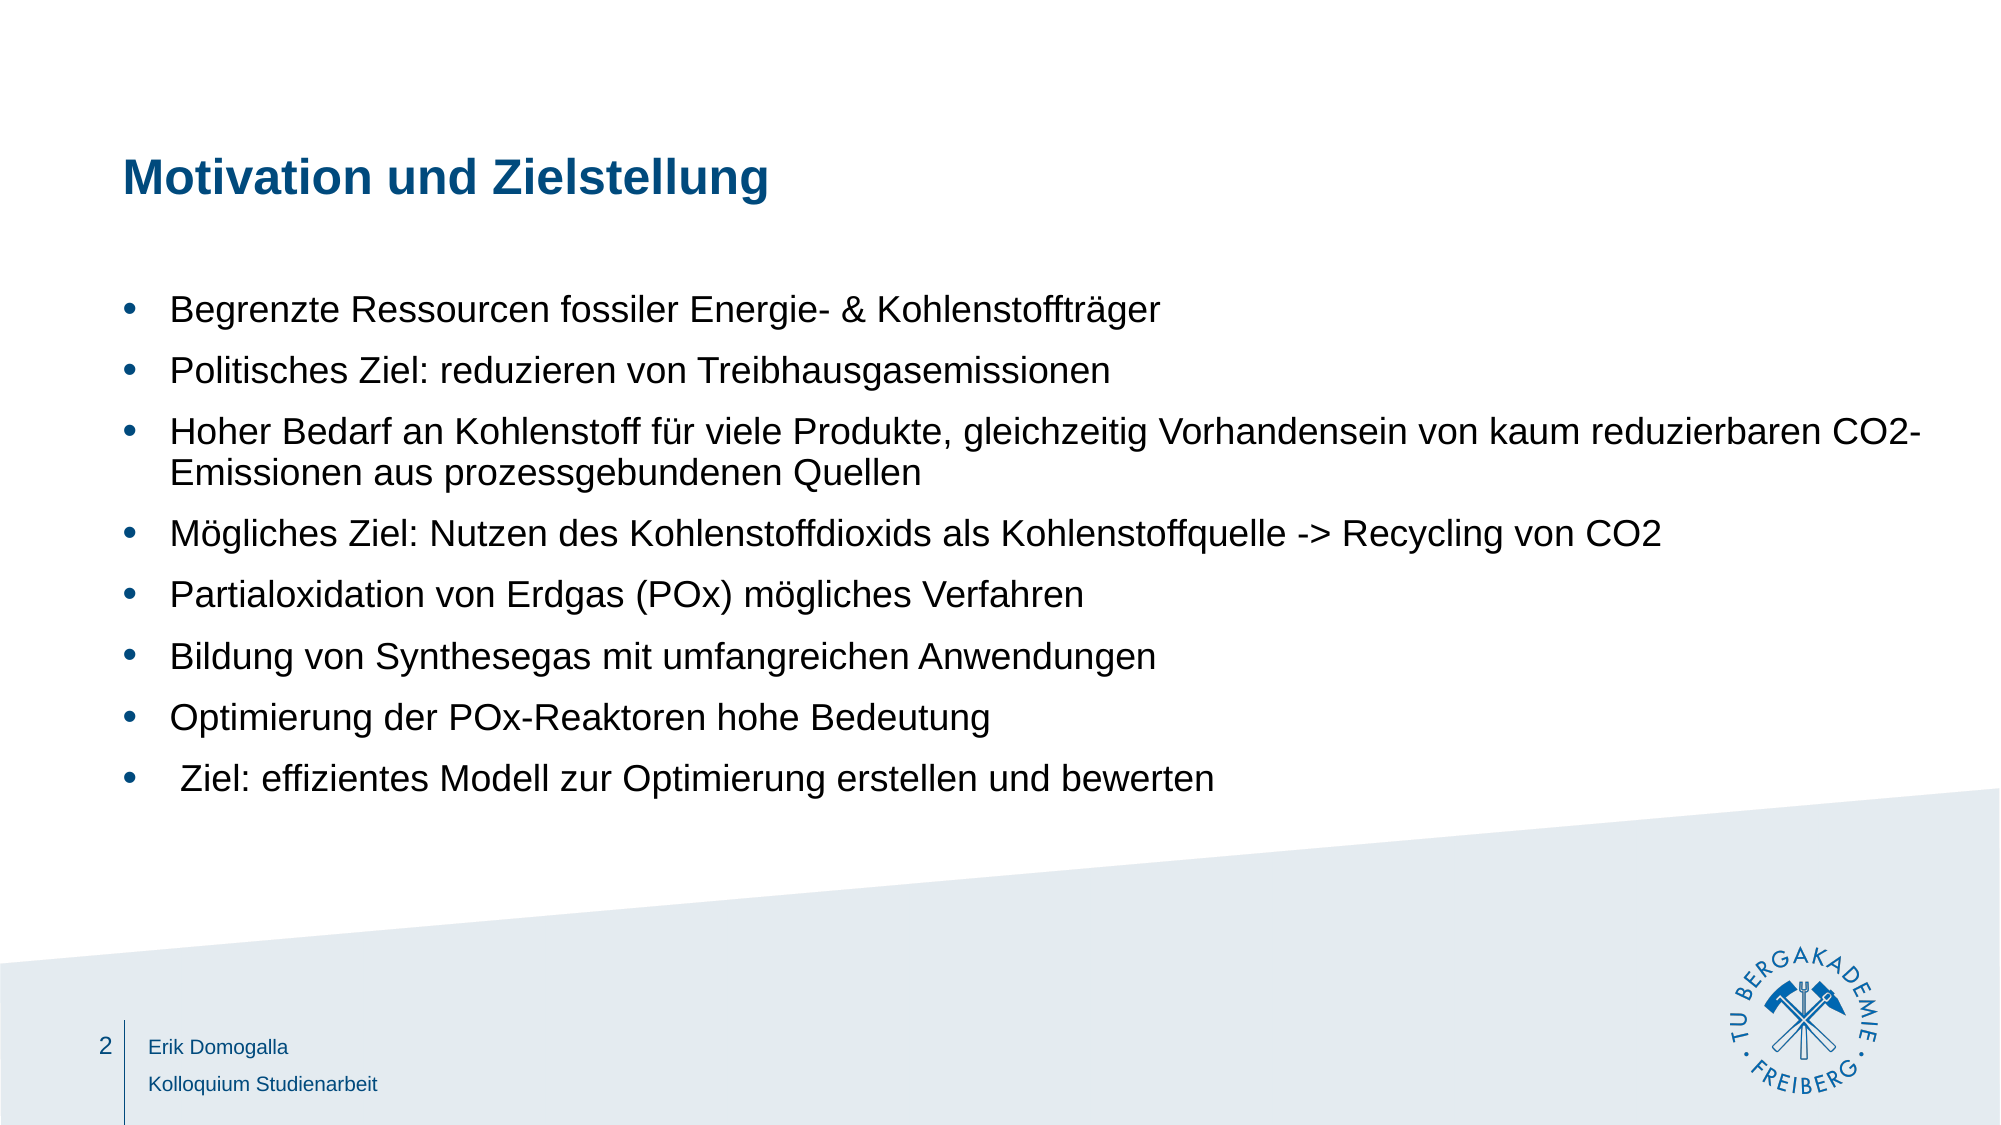

# Motivation und Zielstellung
Begrenzte Ressourcen fossiler Energie- & Kohlenstoffträger
Politisches Ziel: reduzieren von Treibhausgasemissionen
Hoher Bedarf an Kohlenstoff für viele Produkte, gleichzeitig Vorhandensein von kaum reduzierbaren CO2-Emissionen aus prozessgebundenen Quellen
Mögliches Ziel: Nutzen des Kohlenstoffdioxids als Kohlenstoffquelle -> Recycling von CO2
Partialoxidation von Erdgas (POx) mögliches Verfahren
Bildung von Synthesegas mit umfangreichen Anwendungen
Optimierung der POx-Reaktoren hohe Bedeutung
 Ziel: effizientes Modell zur Optimierung erstellen und bewerten